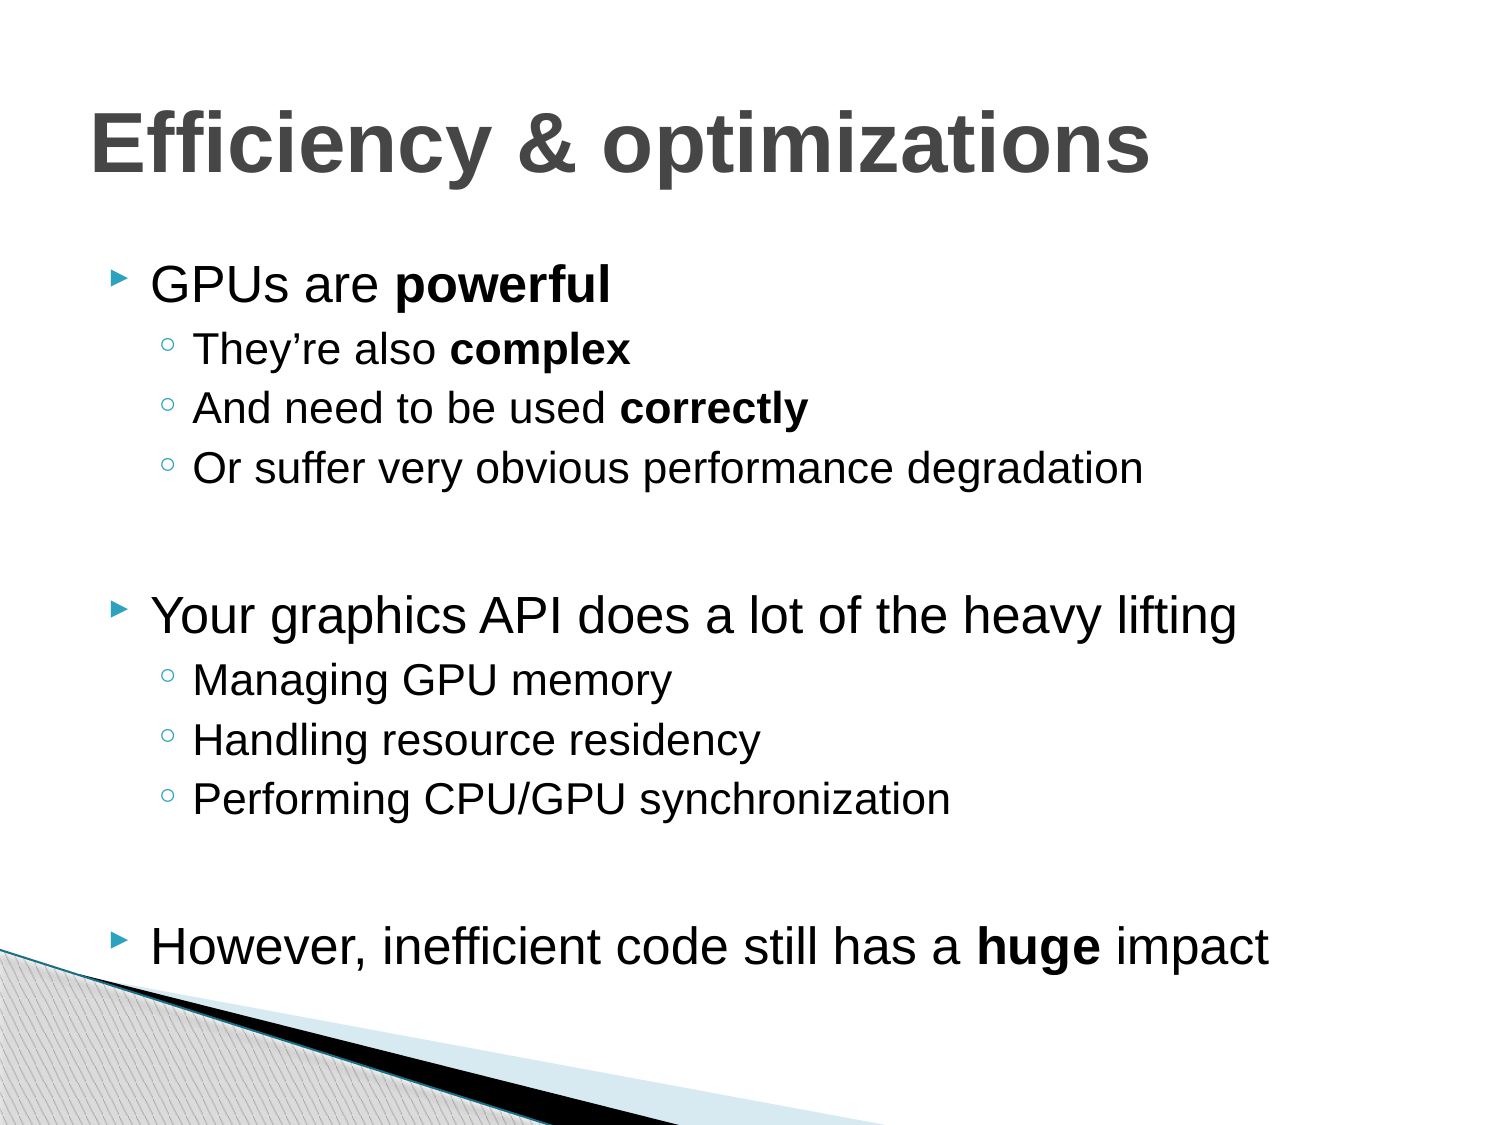

# Efficiency & optimizations
GPUs are powerful
They’re also complex
And need to be used correctly
Or suffer very obvious performance degradation

Your graphics API does a lot of the heavy lifting
Managing GPU memory
Handling resource residency
Performing CPU/GPU synchronization

However, inefficient code still has a huge impact